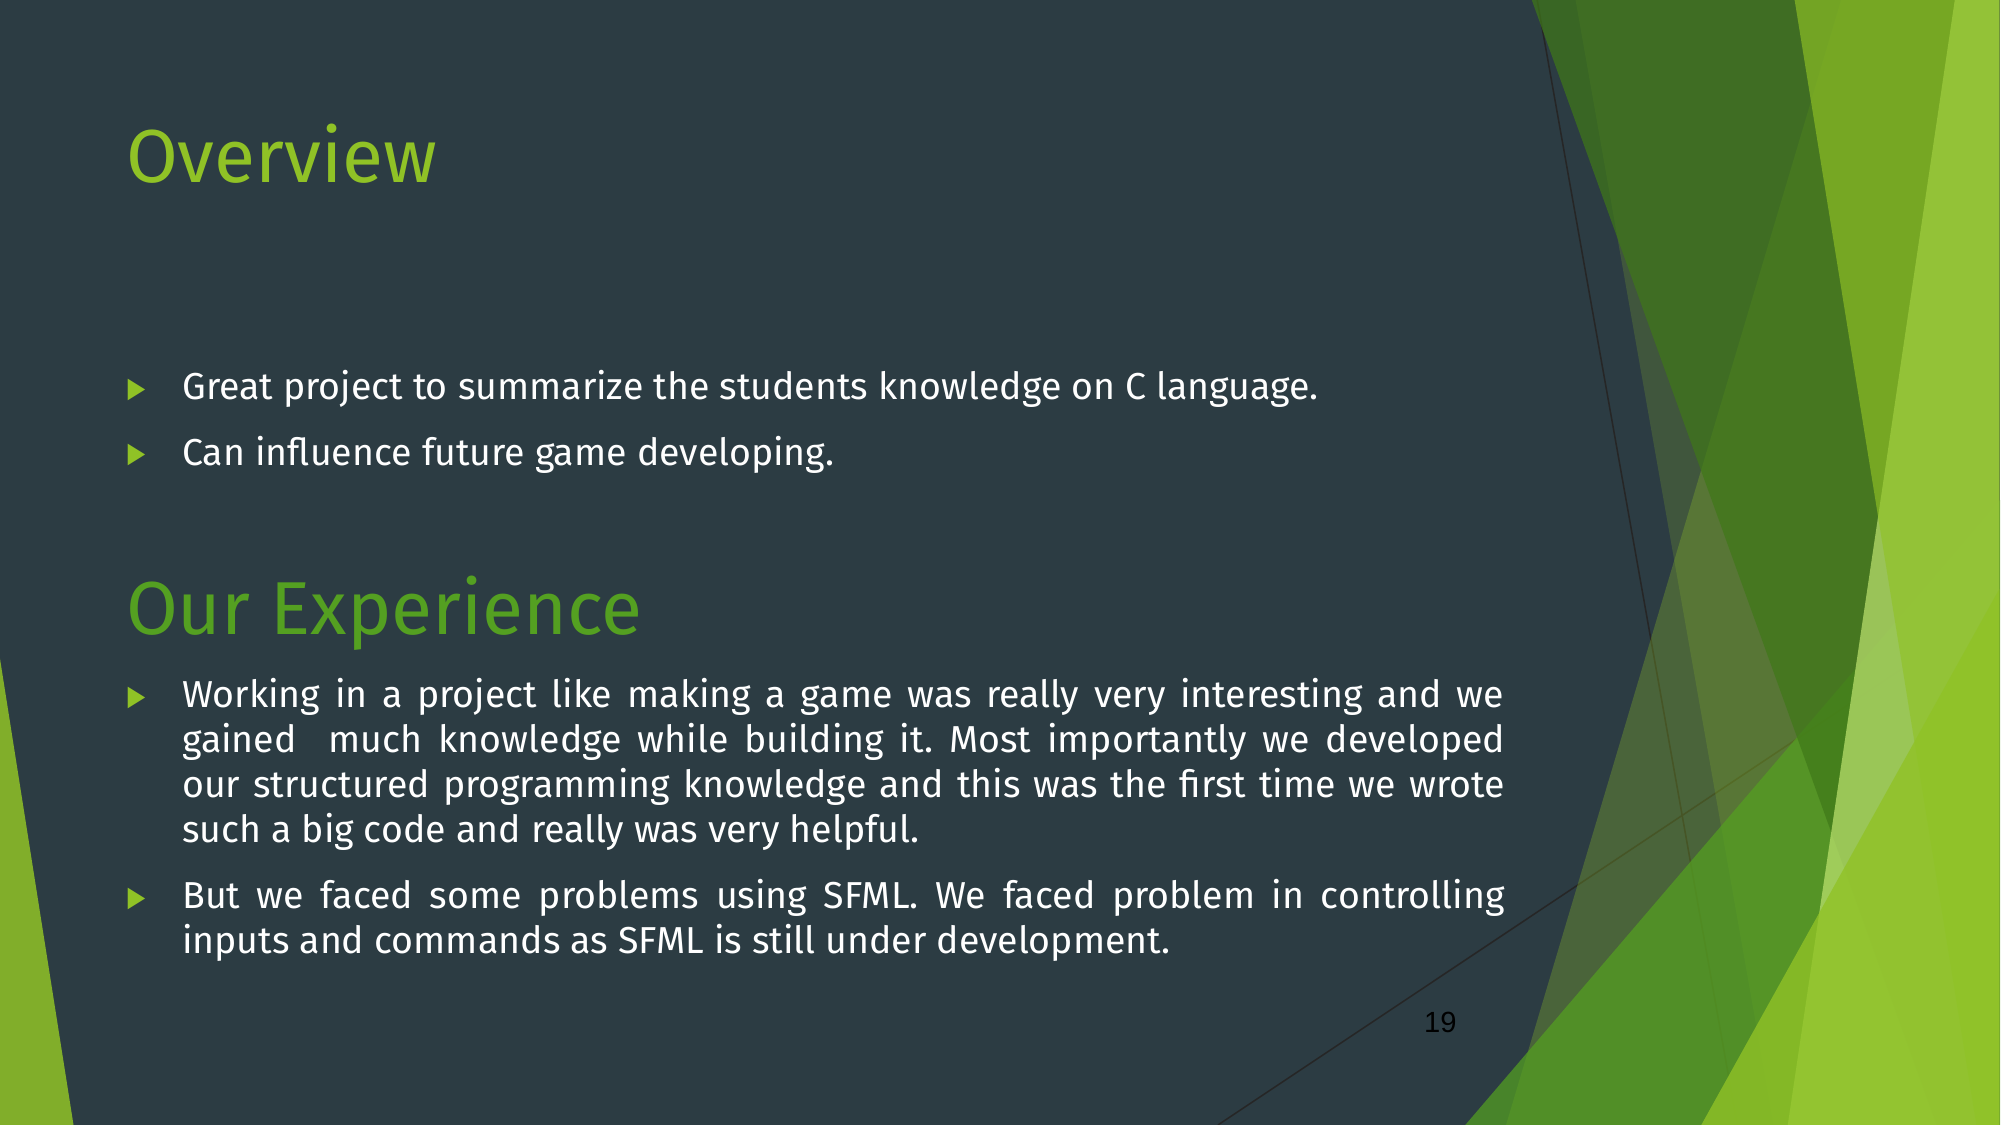

# Overview
Great project to summarize the students knowledge on C language.
Can influence future game developing.

Our Experience
Working in a project like making a game was really very interesting and we gained  much knowledge while building it. Most importantly we developed our structured programming knowledge and this was the first time we wrote such a big code and really was very helpful.
But we faced some problems using SFML. We faced problem in controlling inputs and commands as SFML is still under development.

19